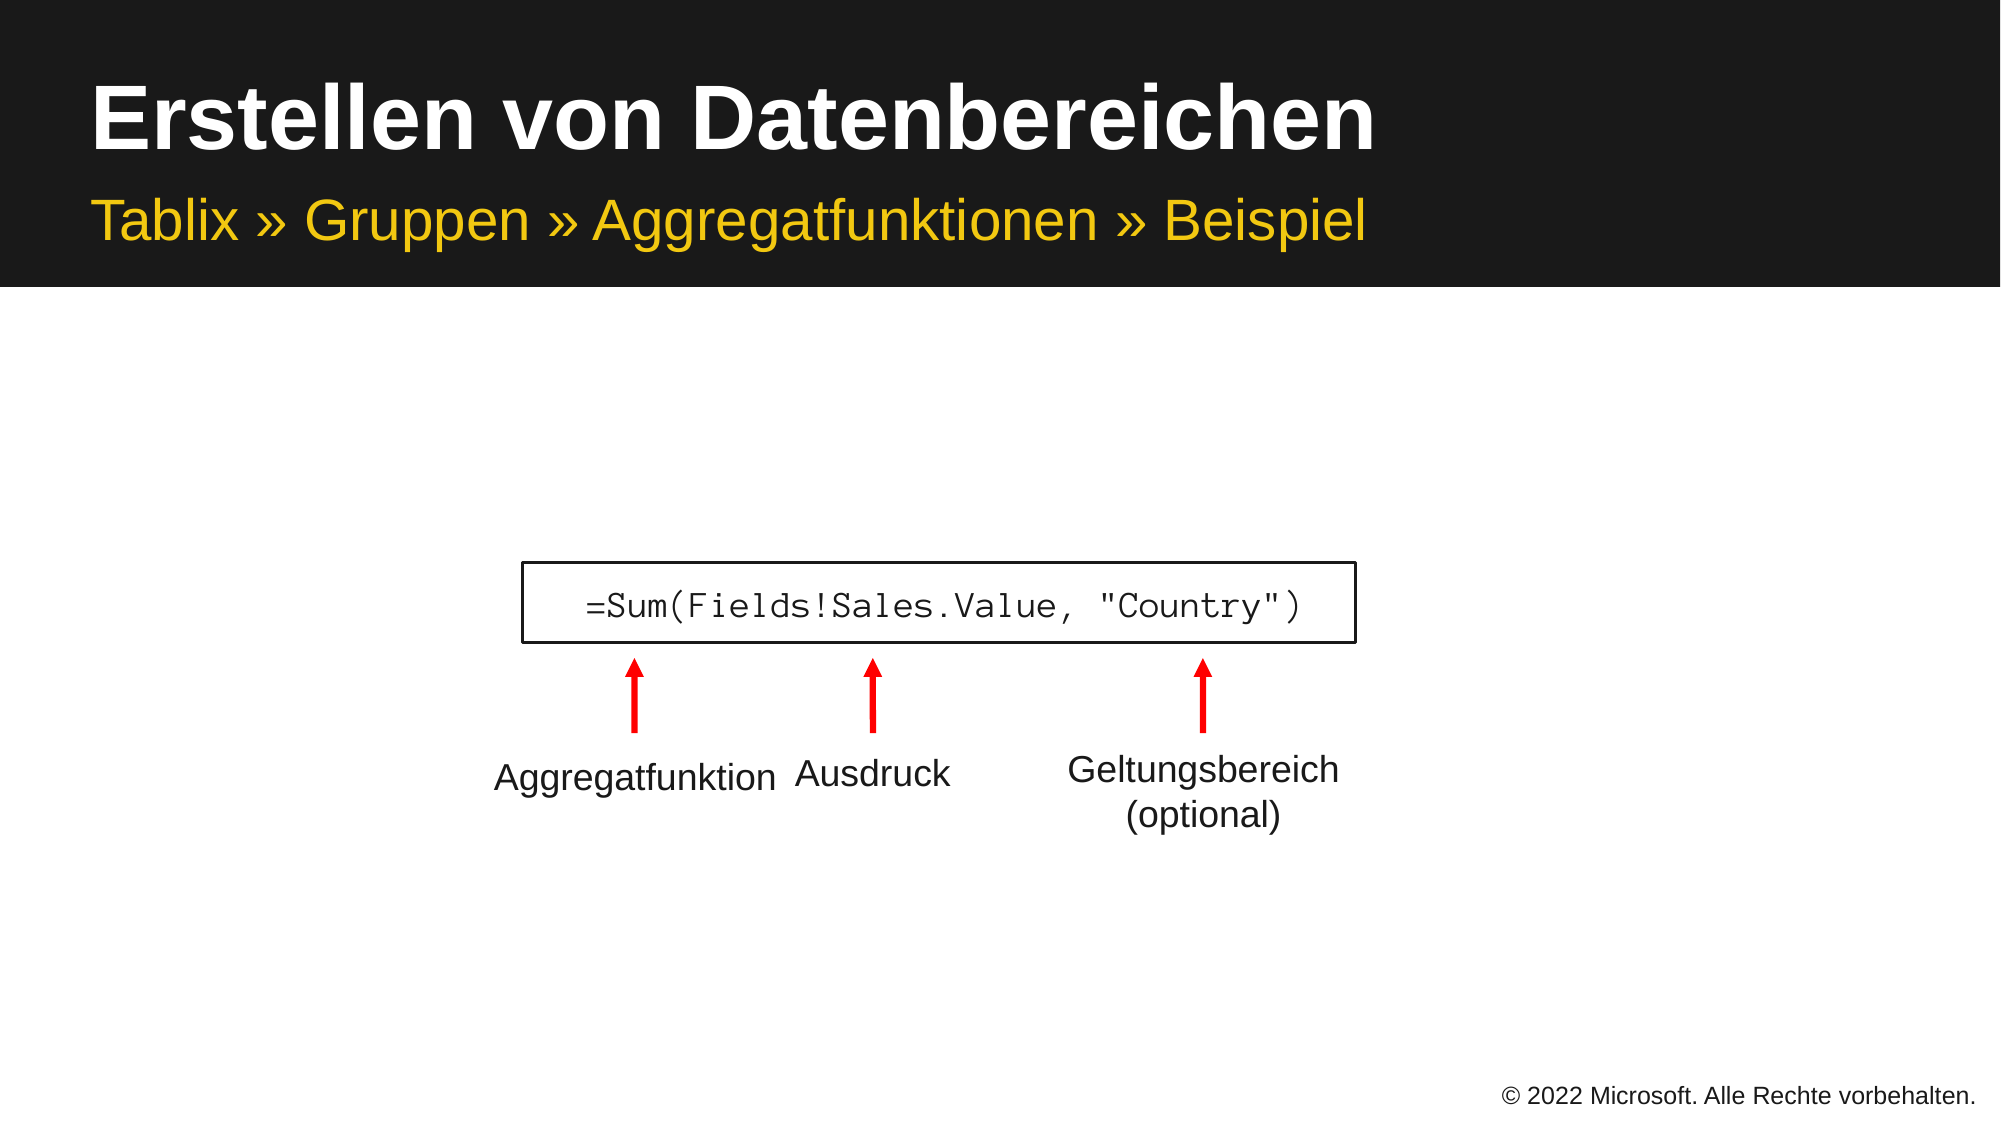

# Erstellen von Datenbereichen
Tablix » Gruppen » Aggregatfunktionen » Beispiel
=Sum(Fields!Sales.Value, "Country")

Aggregatfunktion

Ausdruck

Geltungsbereich (optional)
© 2022 Microsoft. Alle Rechte vorbehalten.